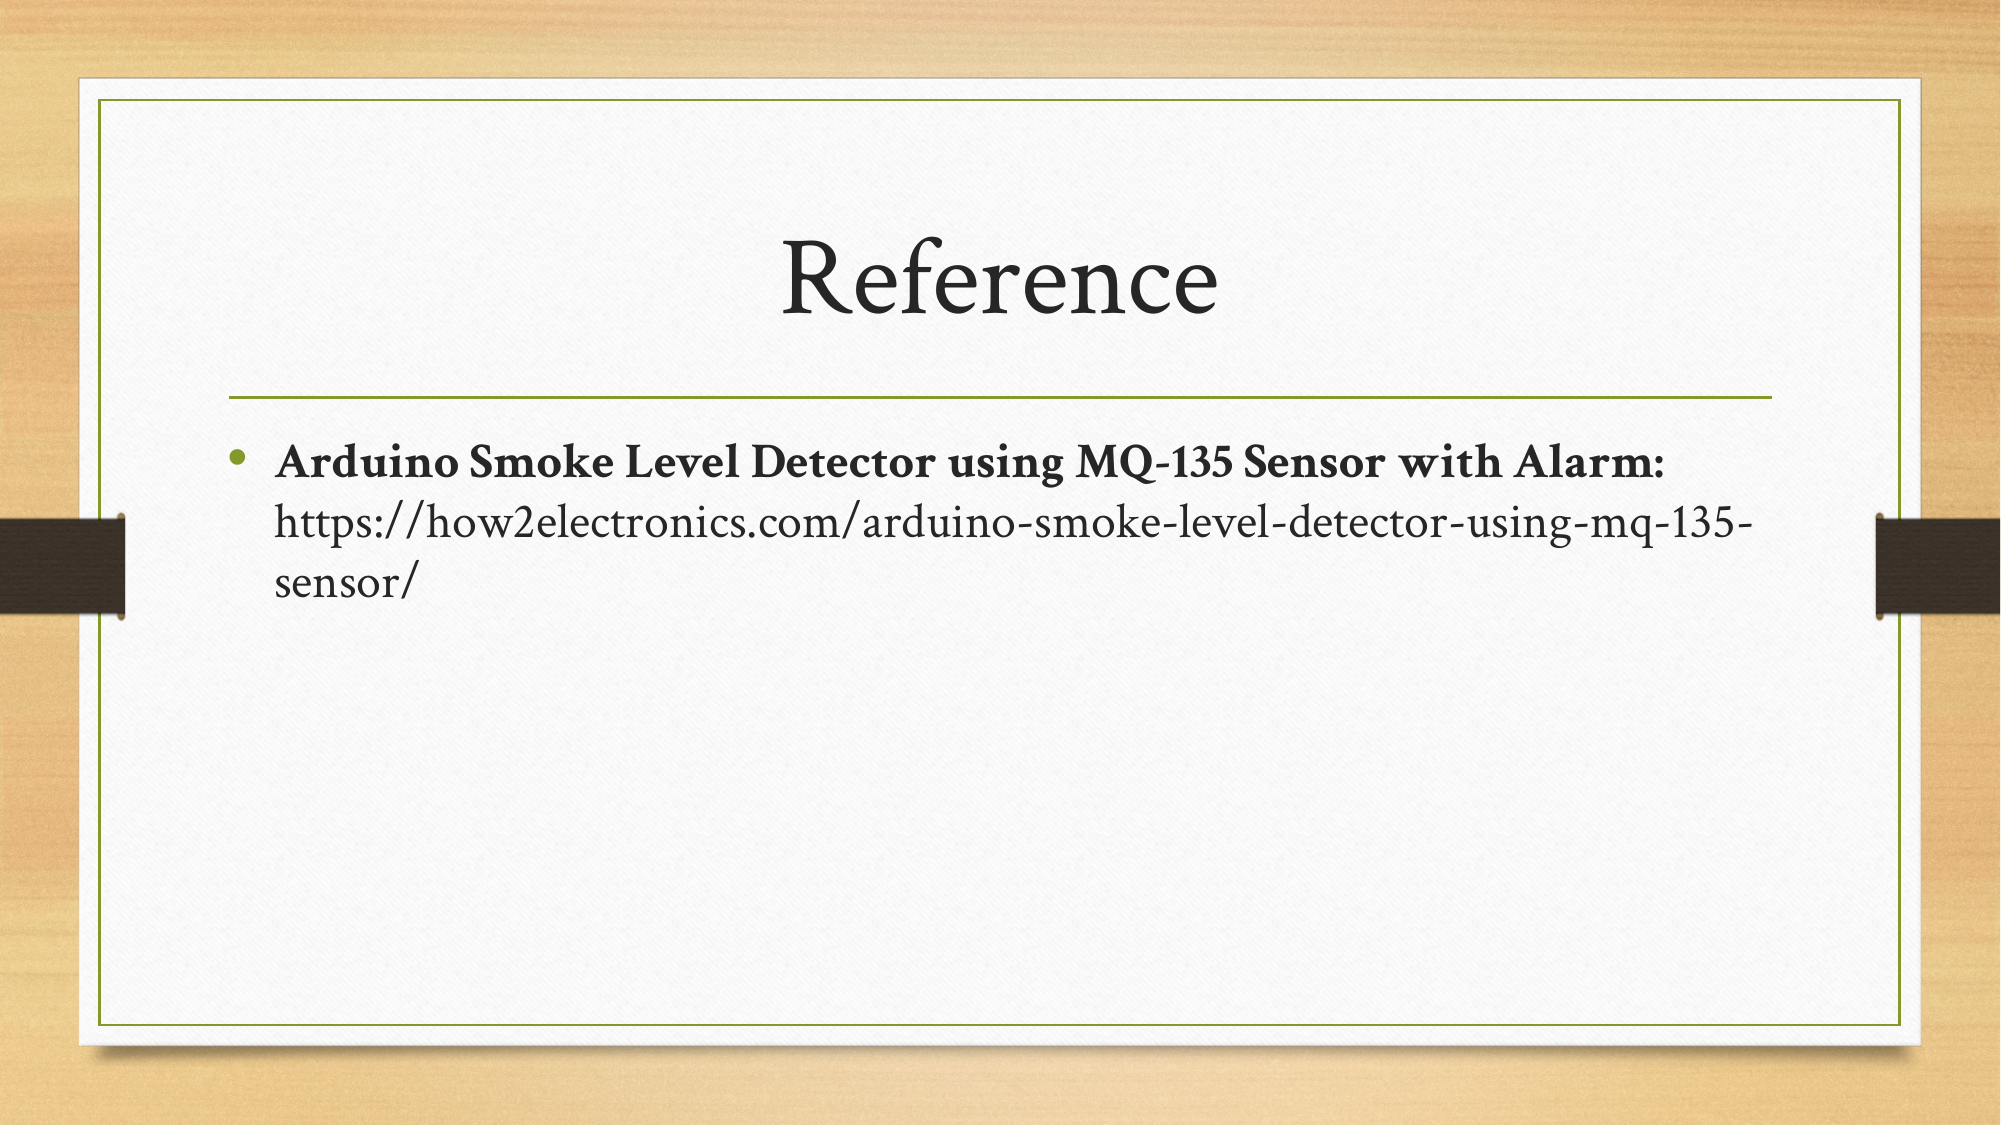

# Reference
Arduino Smoke Level Detector using MQ-135 Sensor with Alarm: https://how2electronics.com/arduino-smoke-level-detector-using-mq-135-sensor/